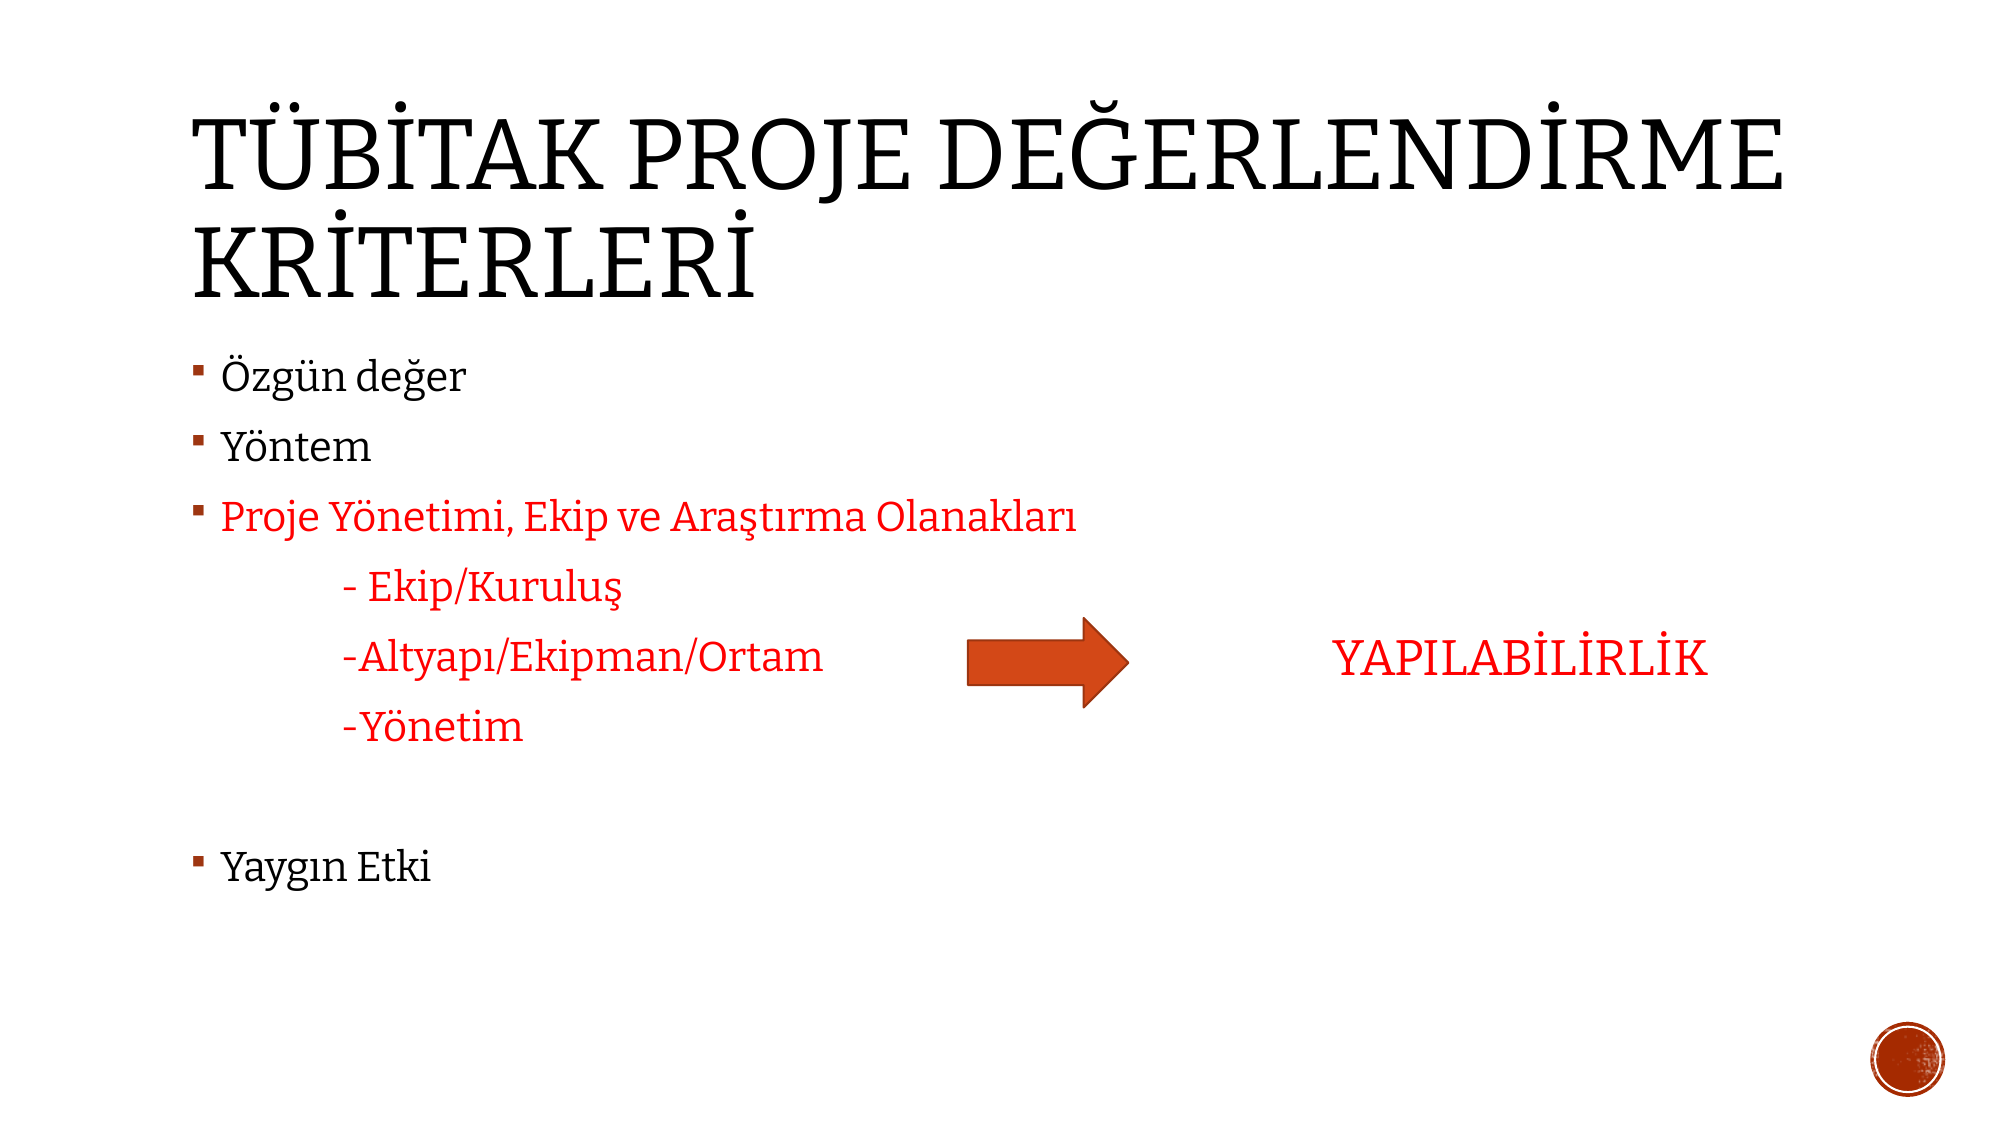

# TÜBİTAK Proje değerlendirme kriterleri
Özgün değer
Yöntem
Proje Yönetimi, Ekip ve Araştırma Olanakları
	- Ekip/Kuruluş
	-Altyapı/Ekipman/Ortam
	-Yönetim

Yaygın Etki

YAPILABİLİRLİK